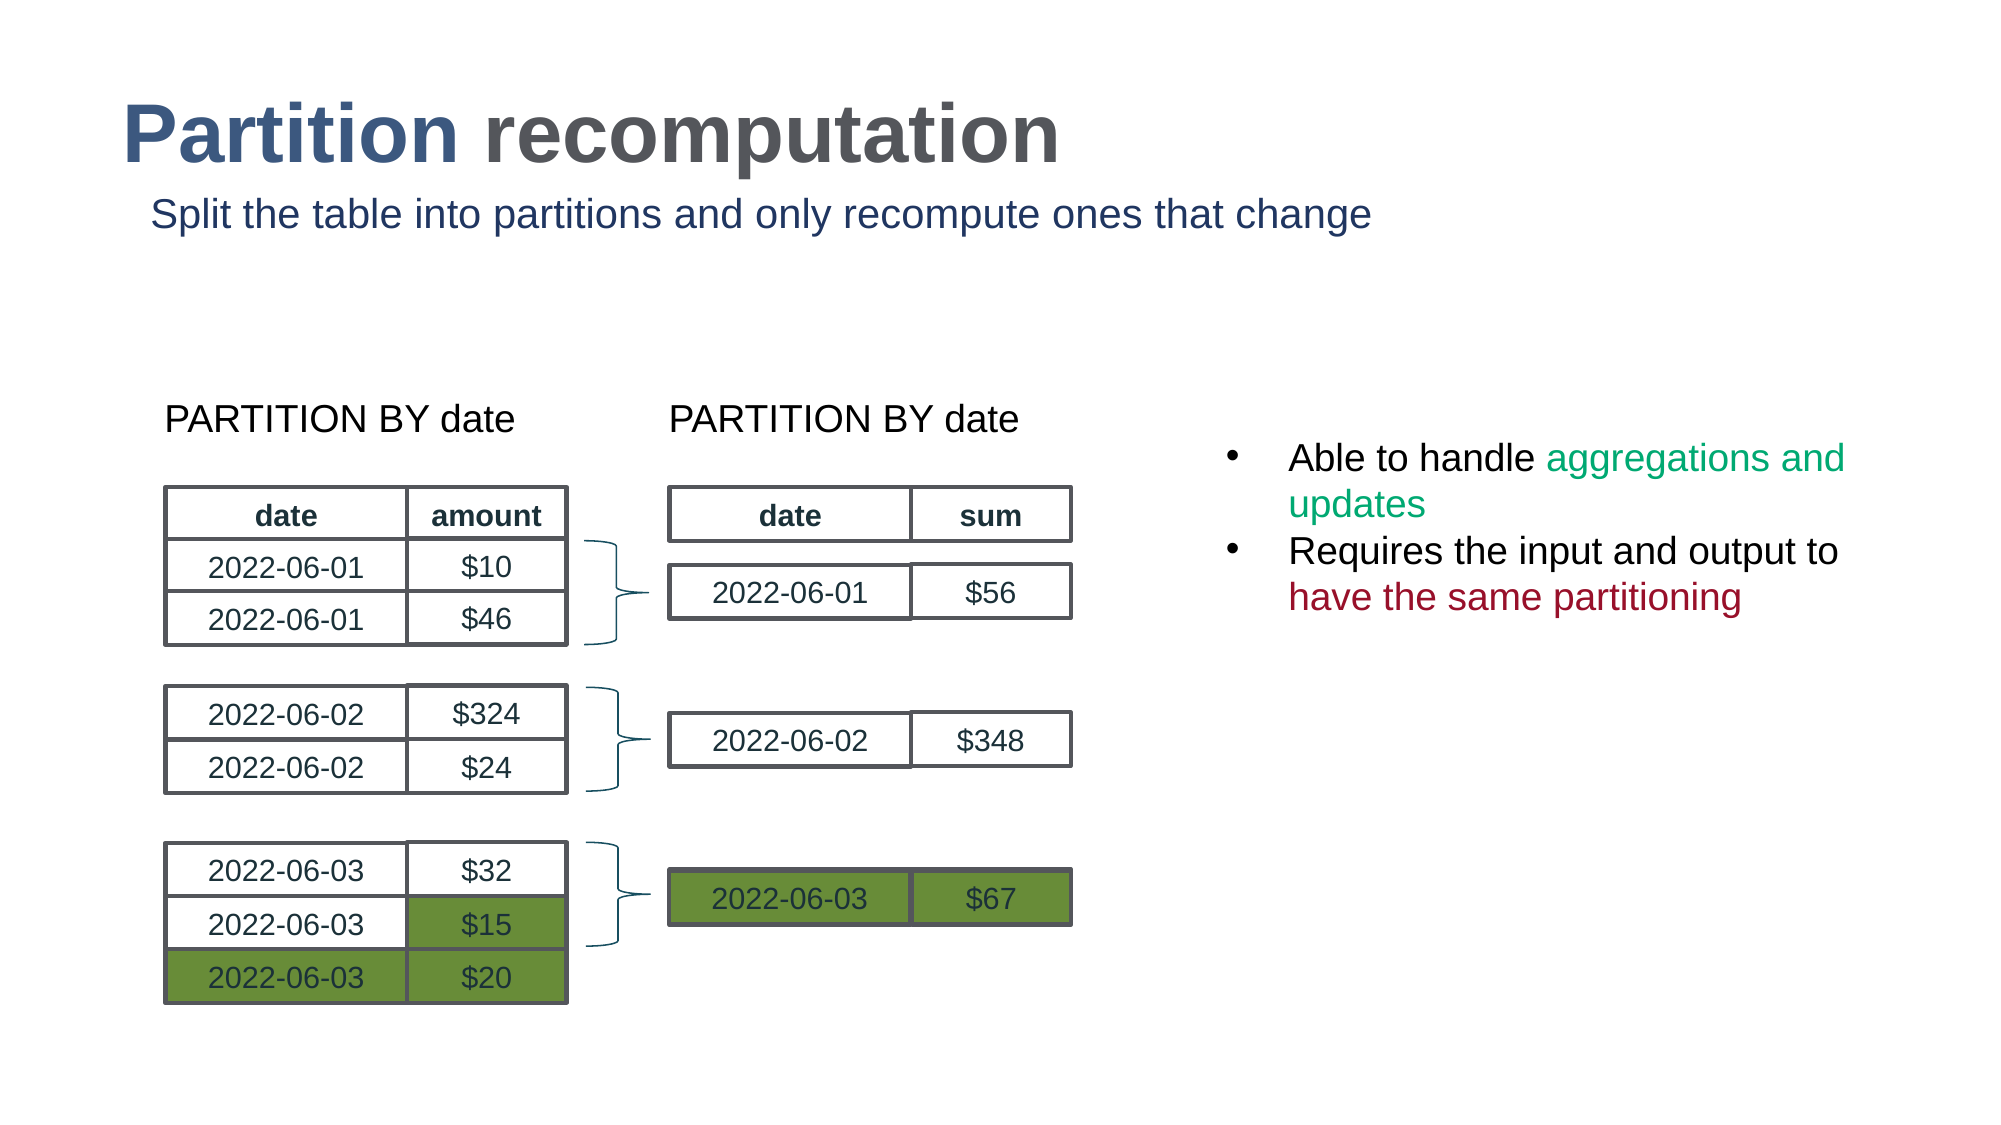

# Partition recomputation
Split the table into partitions and only recompute ones that change
PARTITION BY date
PARTITION BY date
Able to handle aggregations and updates
Requires the input and output to have the same partitioning
date
amount
date
sum
$10
2022-06-01

$56
2022-06-01
$46
2022-06-01
$324
2022-06-02

$348
2022-06-02
$24
2022-06-02
$32

2022-06-03
$50
2022-06-03
2022-06-03
$67
$18
$15
2022-06-03
$20
2022-06-03